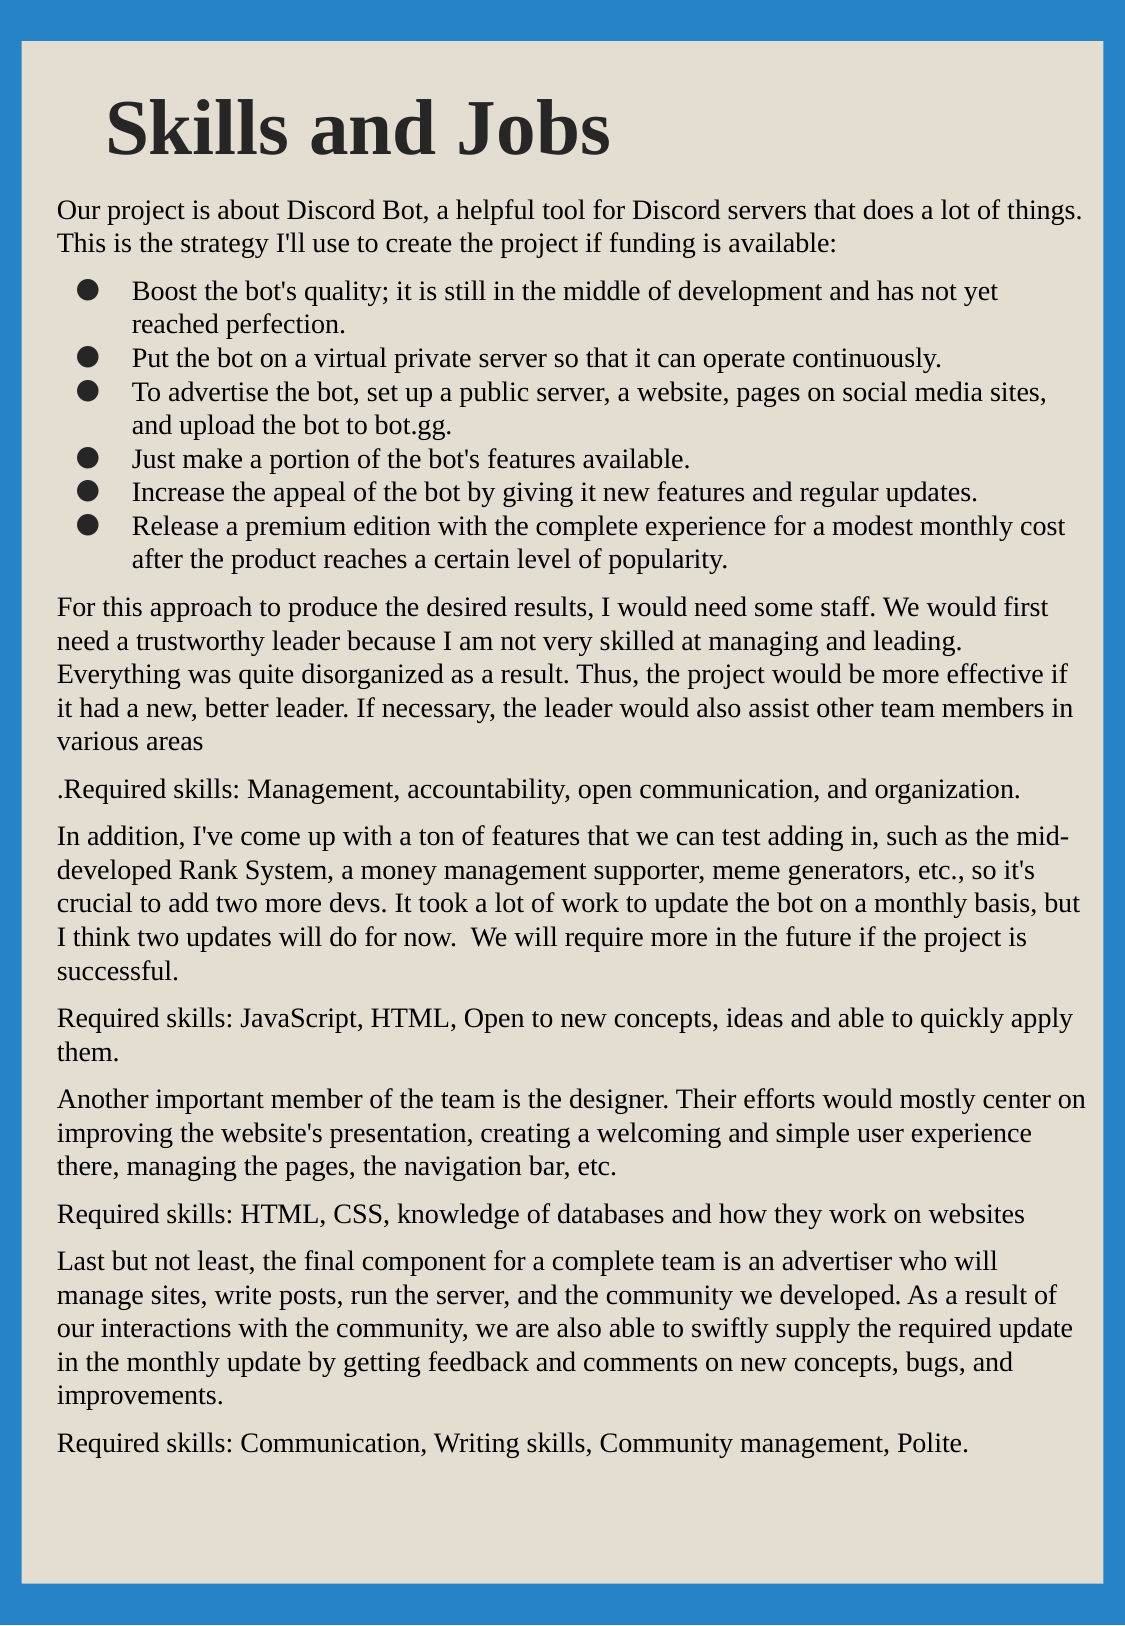

# Skills and Jobs
Our project is about Discord Bot, a helpful tool for Discord servers that does a lot of things. This is the strategy I'll use to create the project if funding is available:
Boost the bot's quality; it is still in the middle of development and has not yet reached perfection.
Put the bot on a virtual private server so that it can operate continuously.
To advertise the bot, set up a public server, a website, pages on social media sites, and upload the bot to bot.gg.
Just make a portion of the bot's features available.
Increase the appeal of the bot by giving it new features and regular updates.
Release a premium edition with the complete experience for a modest monthly cost after the product reaches a certain level of popularity.
For this approach to produce the desired results, I would need some staff. We would first need a trustworthy leader because I am not very skilled at managing and leading. Everything was quite disorganized as a result. Thus, the project would be more effective if it had a new, better leader. If necessary, the leader would also assist other team members in various areas
.Required skills: Management, accountability, open communication, and organization.
In addition, I've come up with a ton of features that we can test adding in, such as the mid-developed Rank System, a money management supporter, meme generators, etc., so it's crucial to add two more devs. It took a lot of work to update the bot on a monthly basis, but I think two updates will do for now.  We will require more in the future if the project is successful.
Required skills: JavaScript, HTML, Open to new concepts, ideas and able to quickly apply them.
Another important member of the team is the designer. Their efforts would mostly center on improving the website's presentation, creating a welcoming and simple user experience there, managing the pages, the navigation bar, etc.
Required skills: HTML, CSS, knowledge of databases and how they work on websites
Last but not least, the final component for a complete team is an advertiser who will manage sites, write posts, run the server, and the community we developed. As a result of our interactions with the community, we are also able to swiftly supply the required update in the monthly update by getting feedback and comments on new concepts, bugs, and improvements.
Required skills: Communication, Writing skills, Community management, Polite.